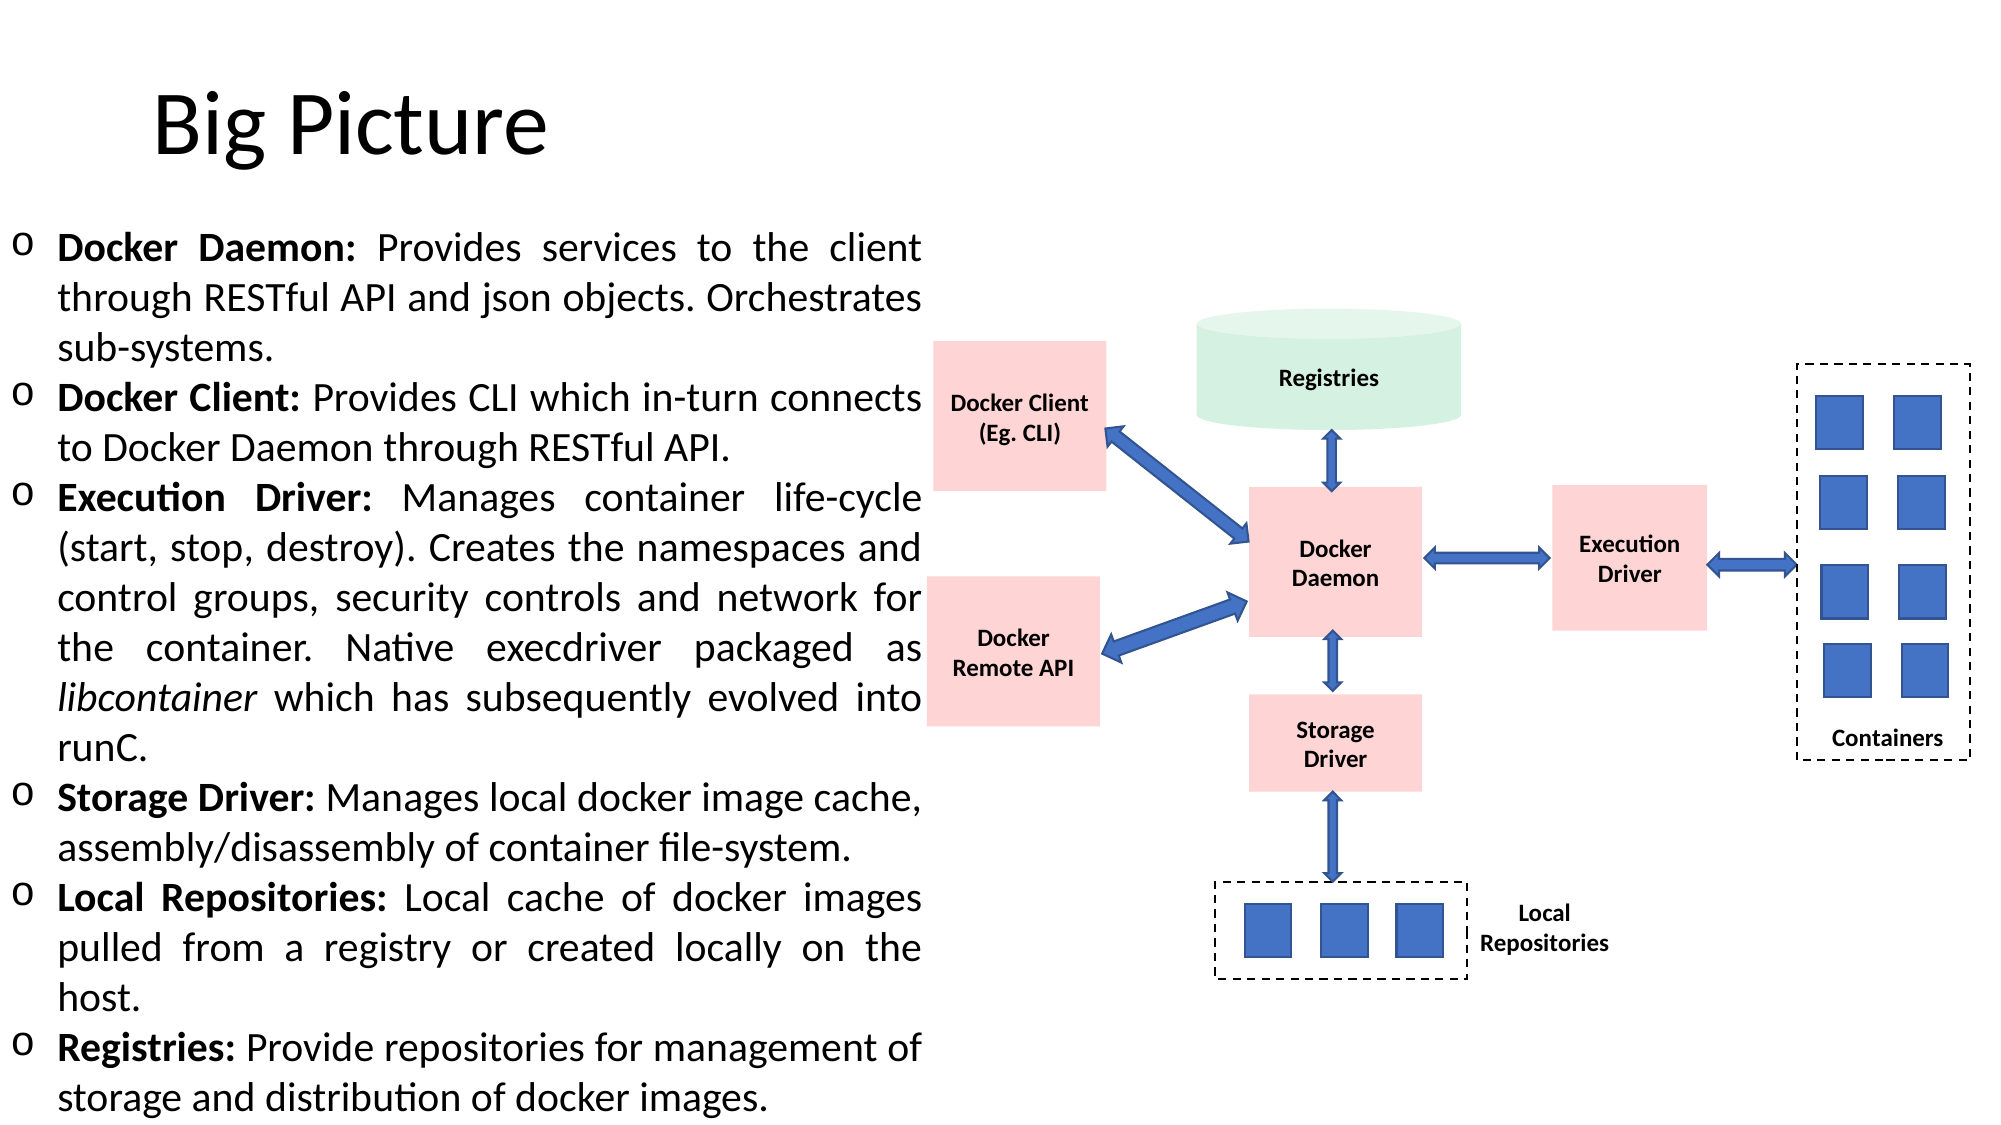

# Big Picture
Docker Daemon: Provides services to the client through RESTful API and json objects. Orchestrates sub-systems.
Docker Client: Provides CLI which in-turn connects to Docker Daemon through RESTful API.
Execution Driver: Manages container life-cycle (start, stop, destroy). Creates the namespaces and control groups, security controls and network for the container. Native execdriver packaged as libcontainer which has subsequently evolved into runC.
Storage Driver: Manages local docker image cache, assembly/disassembly of container file-system.
Local Repositories: Local cache of docker images pulled from a registry or created locally on the host.
Registries: Provide repositories for management of storage and distribution of docker images.
Registries
Docker Client (Eg. CLI)

Containers

Execution Driver
Docker Daemon

Docker Remote API

Storage Driver

Local Repositories